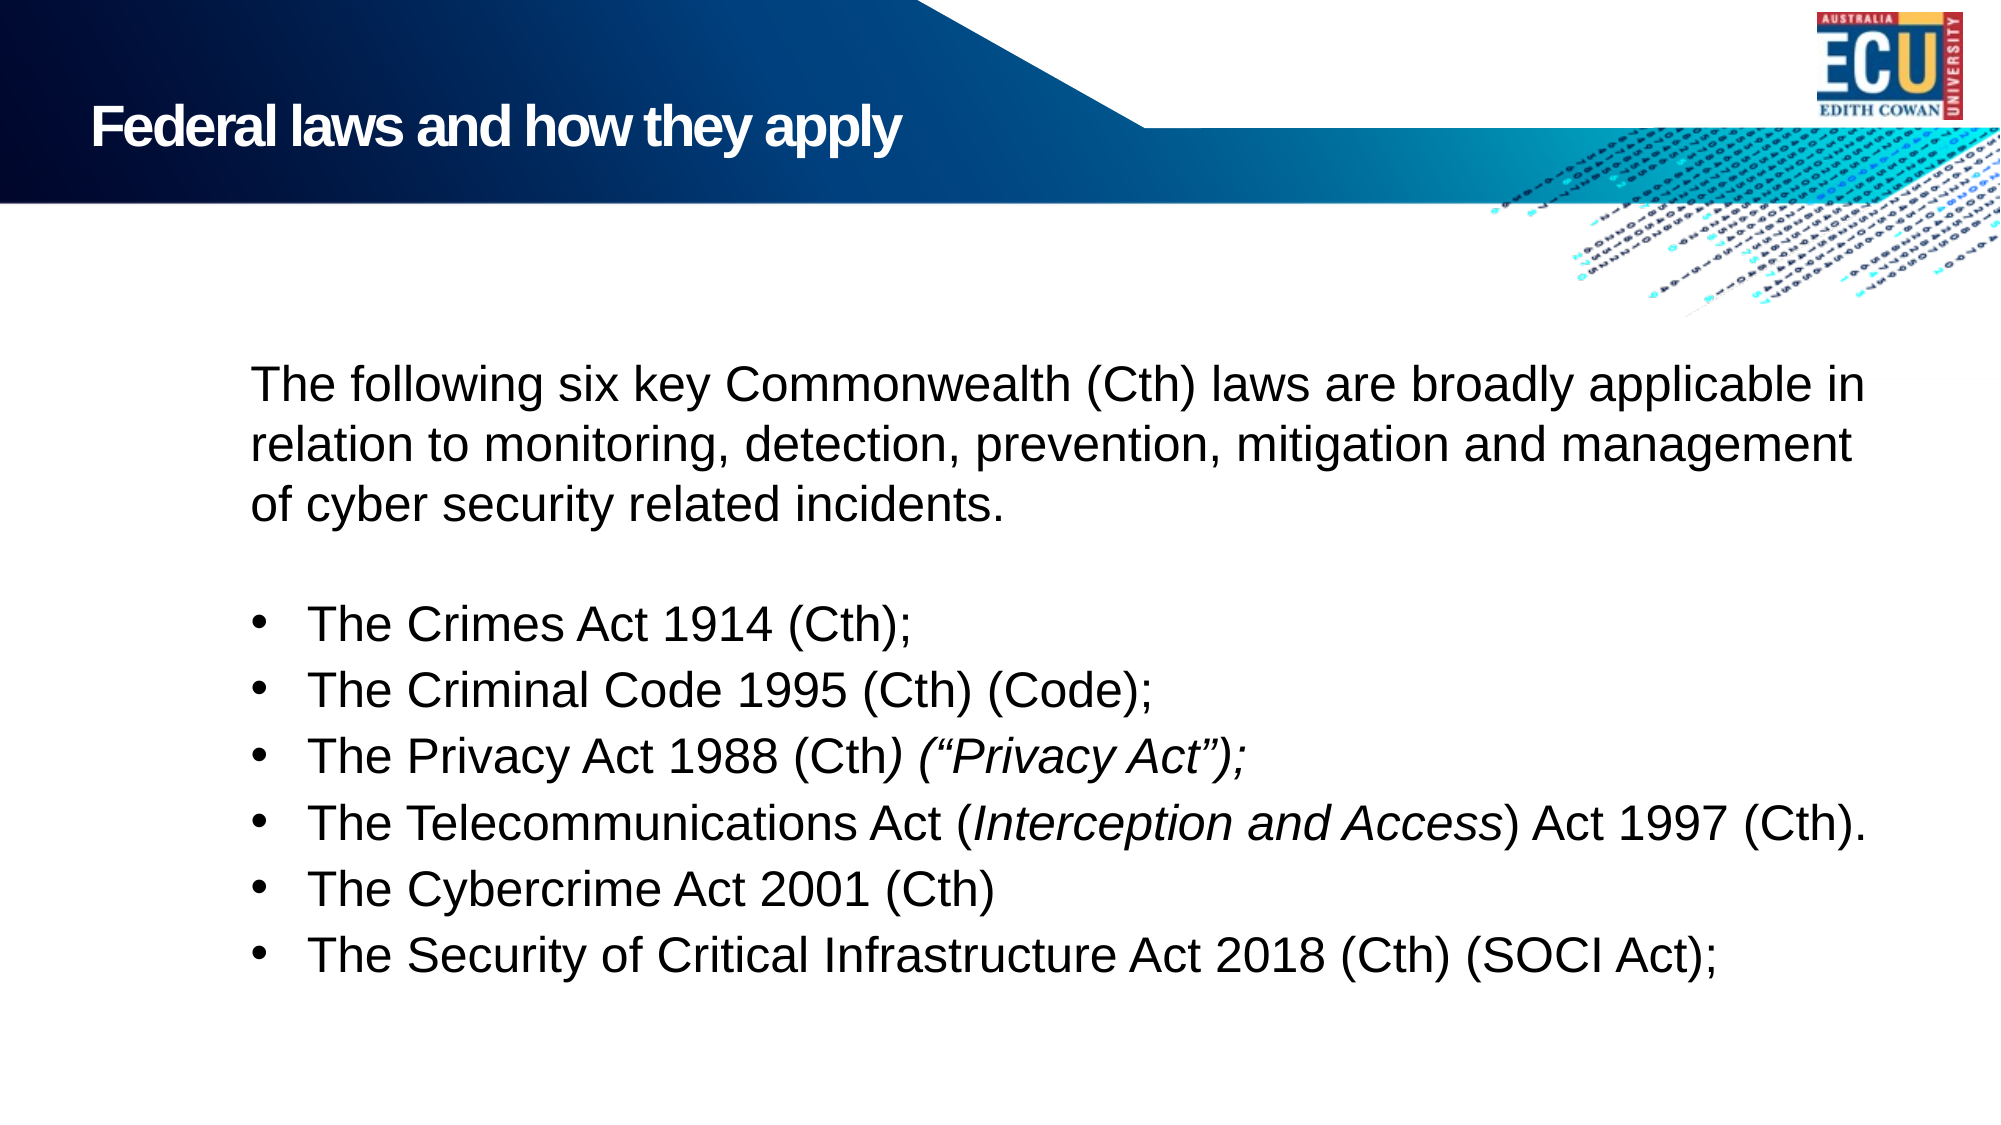

Federal laws and how they apply

The following six key Commonwealth (Cth) laws are broadly applicable in relation to monitoring, detection, prevention, mitigation and management of cyber security related incidents.

The Crimes Act 1914 (Cth);
The Criminal Code 1995 (Cth) (Code);
The Privacy Act 1988 (Cth) (“Privacy Act”);
The Telecommunications Act (Interception and Access) Act 1997 (Cth).
The Cybercrime Act 2001 (Cth)
The Security of Critical Infrastructure Act 2018 (Cth) (SOCI Act);